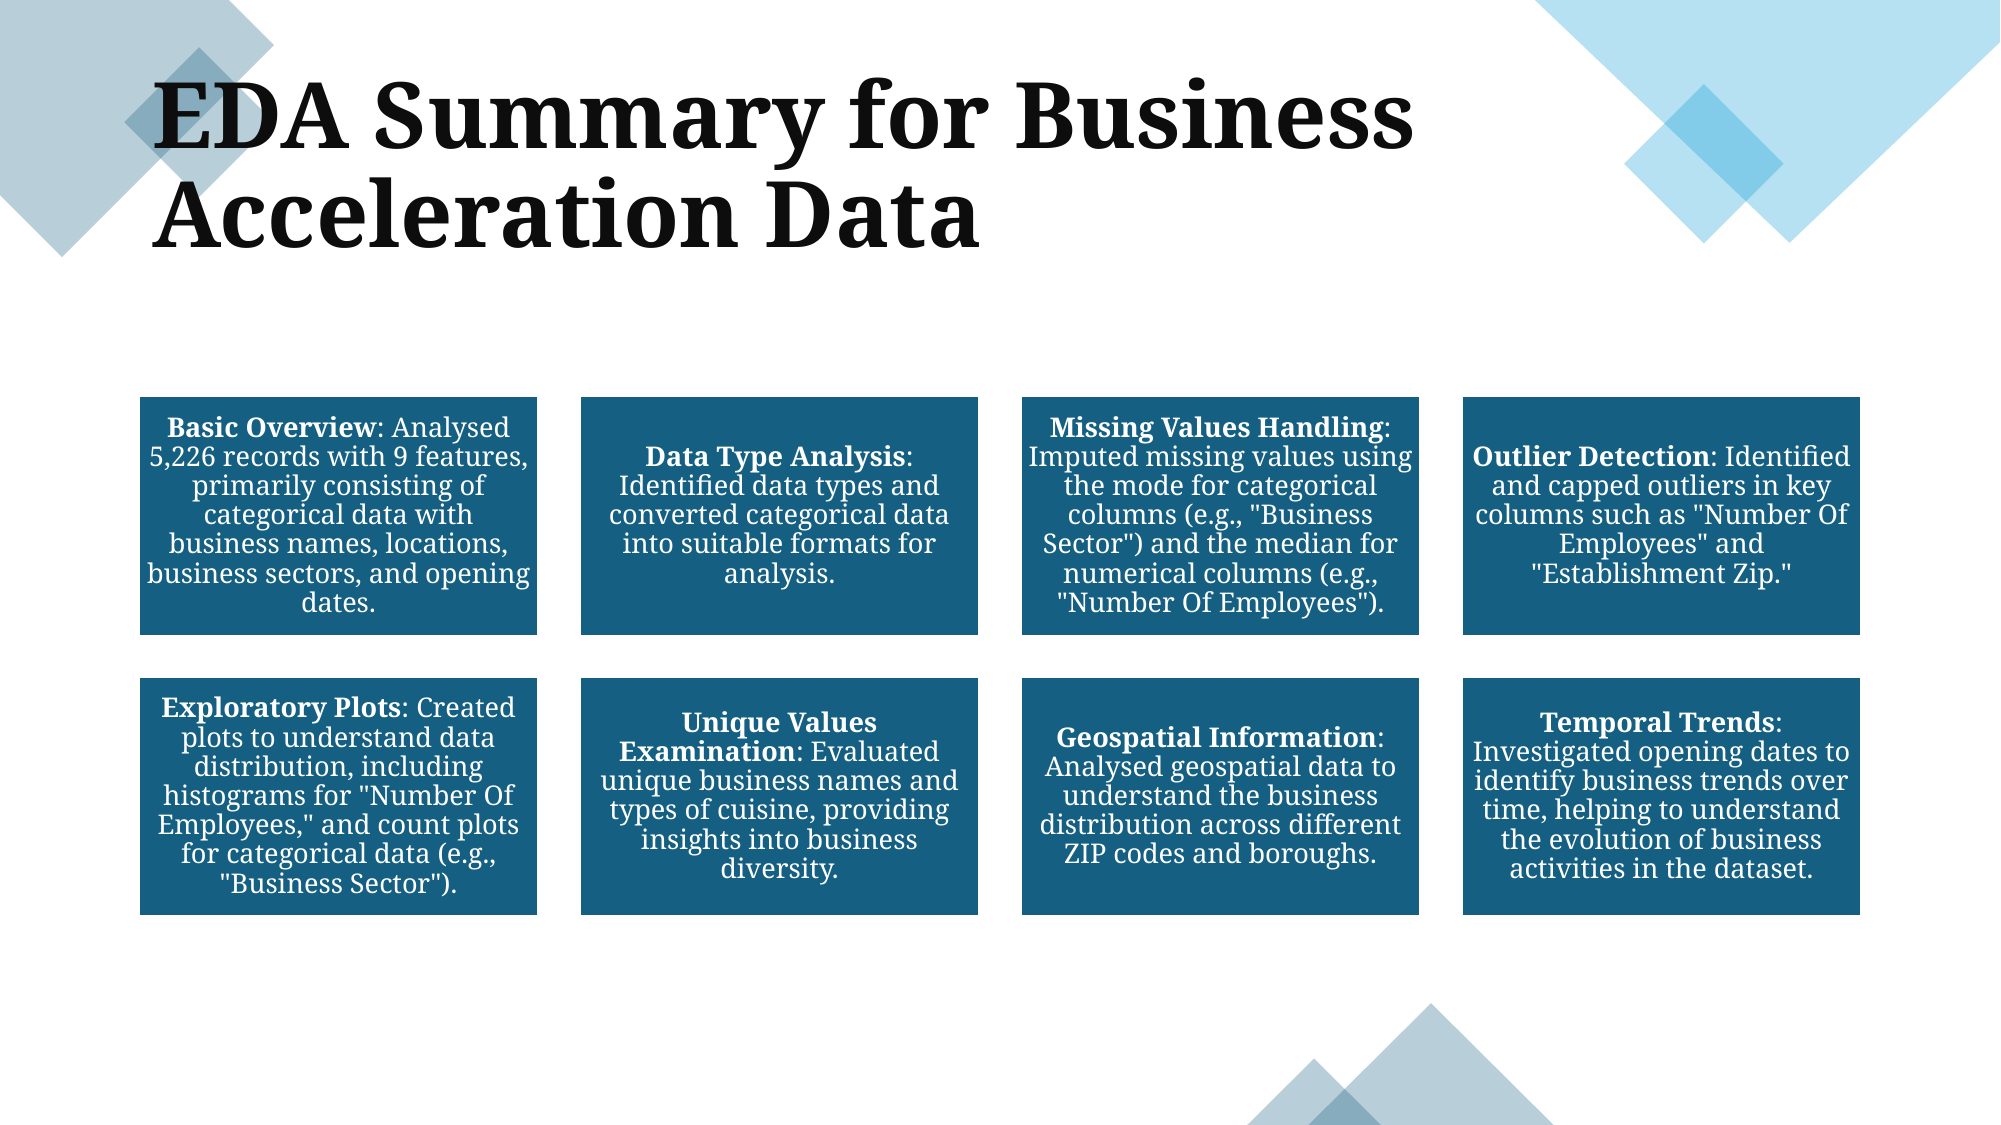

# EDA Summary for Business Acceleration Data

Basic Overview: Analysed 5,226 records with 9 features, primarily consisting of categorical data with business names, locations, business sectors, and opening dates.
Data Type Analysis: Identified data types and converted categorical data into suitable formats for analysis.
Missing Values Handling: Imputed missing values using the mode for categorical columns (e.g., "Business Sector") and the median for numerical columns (e.g., "Number Of Employees").
Outlier Detection: Identified and capped outliers in key columns such as "Number Of Employees" and "Establishment Zip."
Exploratory Plots: Created plots to understand data distribution, including histograms for "Number Of Employees," and count plots for categorical data (e.g., "Business Sector").
Unique Values Examination: Evaluated unique business names and types of cuisine, providing insights into business diversity.
Geospatial Information: Analysed geospatial data to understand the business distribution across different ZIP codes and boroughs.
Temporal Trends: Investigated opening dates to identify business trends over time, helping to understand the evolution of business activities in the dataset.